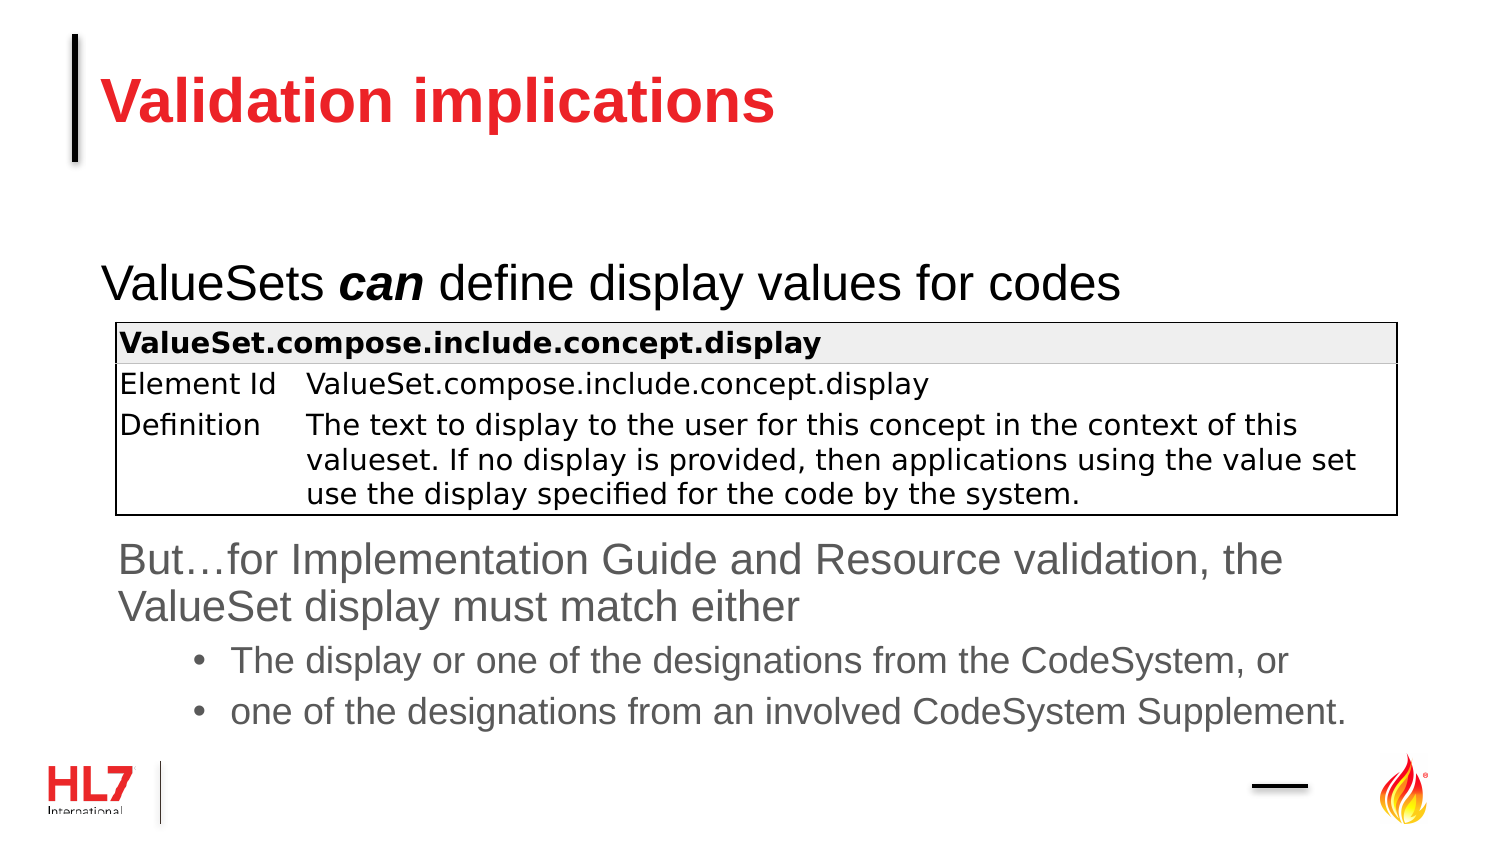

# Validation implications
ValueSets can define display values for codes
| ValueSet.compose.include.concept.display |  |
| --- | --- |
| Element Id | ValueSet.compose.include.concept.display |
| Definition | The text to display to the user for this concept in the context of this valueset. If no display is provided, then applications using the value set use the display specified for the code by the system. |
But…for Implementation Guide and Resource validation, the ValueSet display must match either
The display or one of the designations from the CodeSystem, or
one of the designations from an involved CodeSystem Supplement.